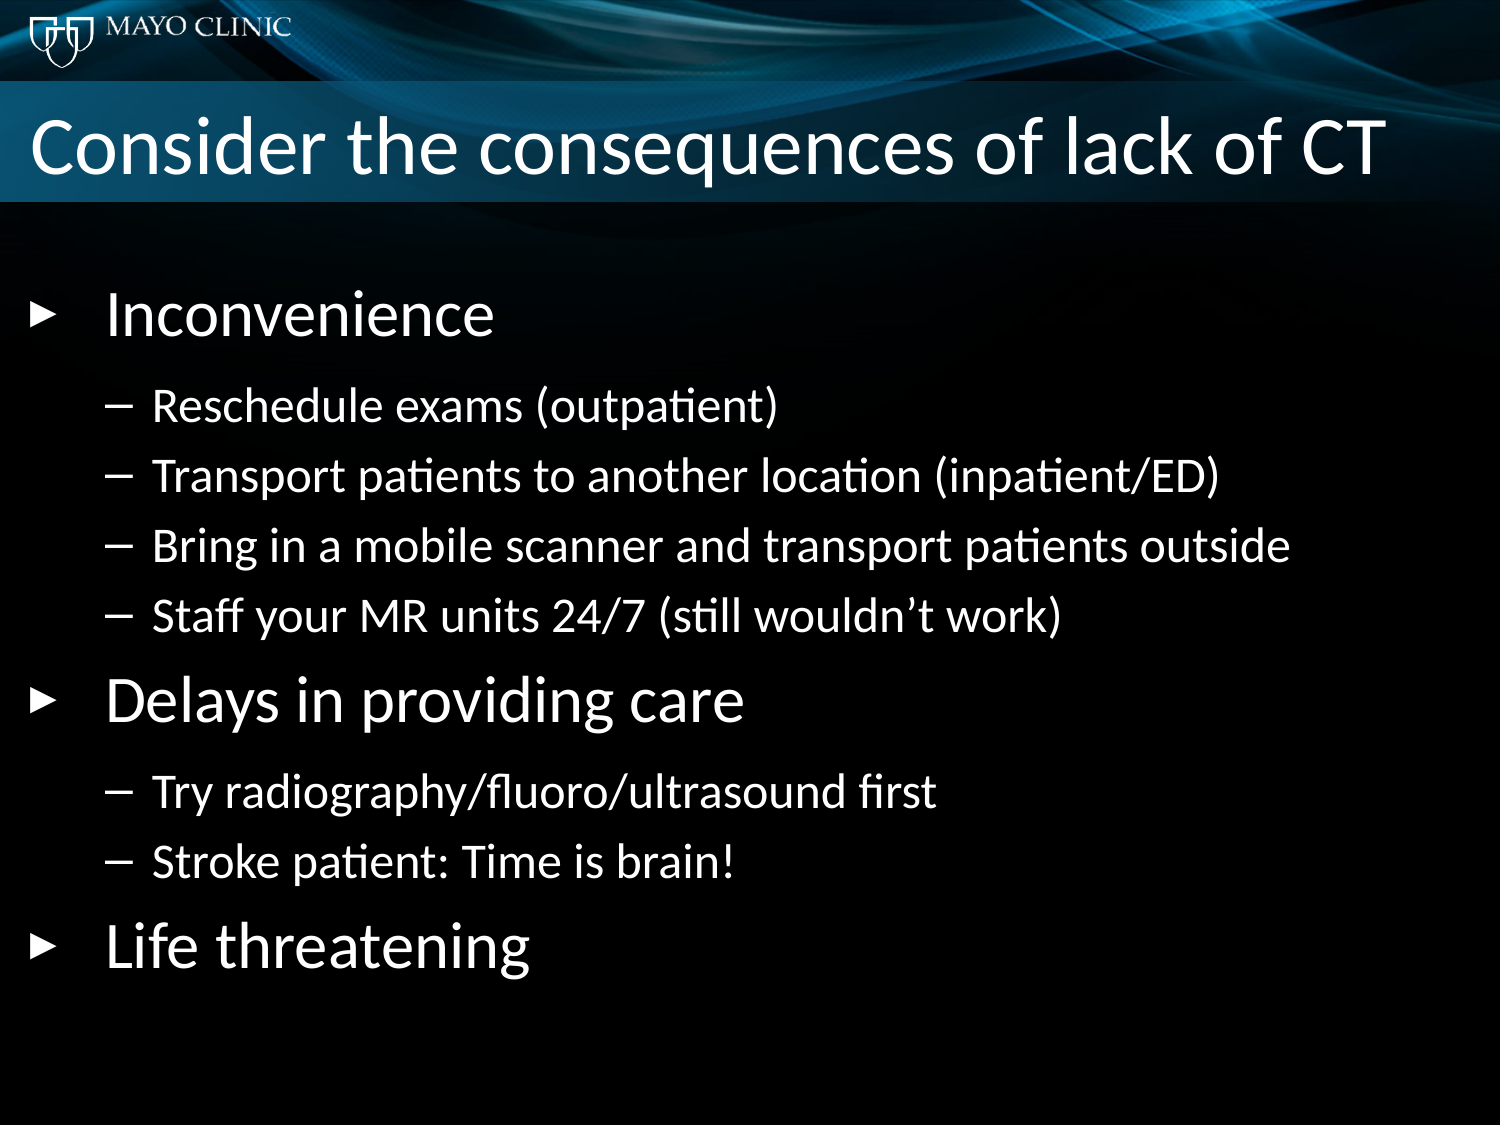

# Consider the consequences of lack of CT
Inconvenience
Reschedule exams (outpatient)
Transport patients to another location (inpatient/ED)
Bring in a mobile scanner and transport patients outside
Staff your MR units 24/7 (still wouldn’t work)
Delays in providing care
Try radiography/fluoro/ultrasound first
Stroke patient: Time is brain!
Life threatening